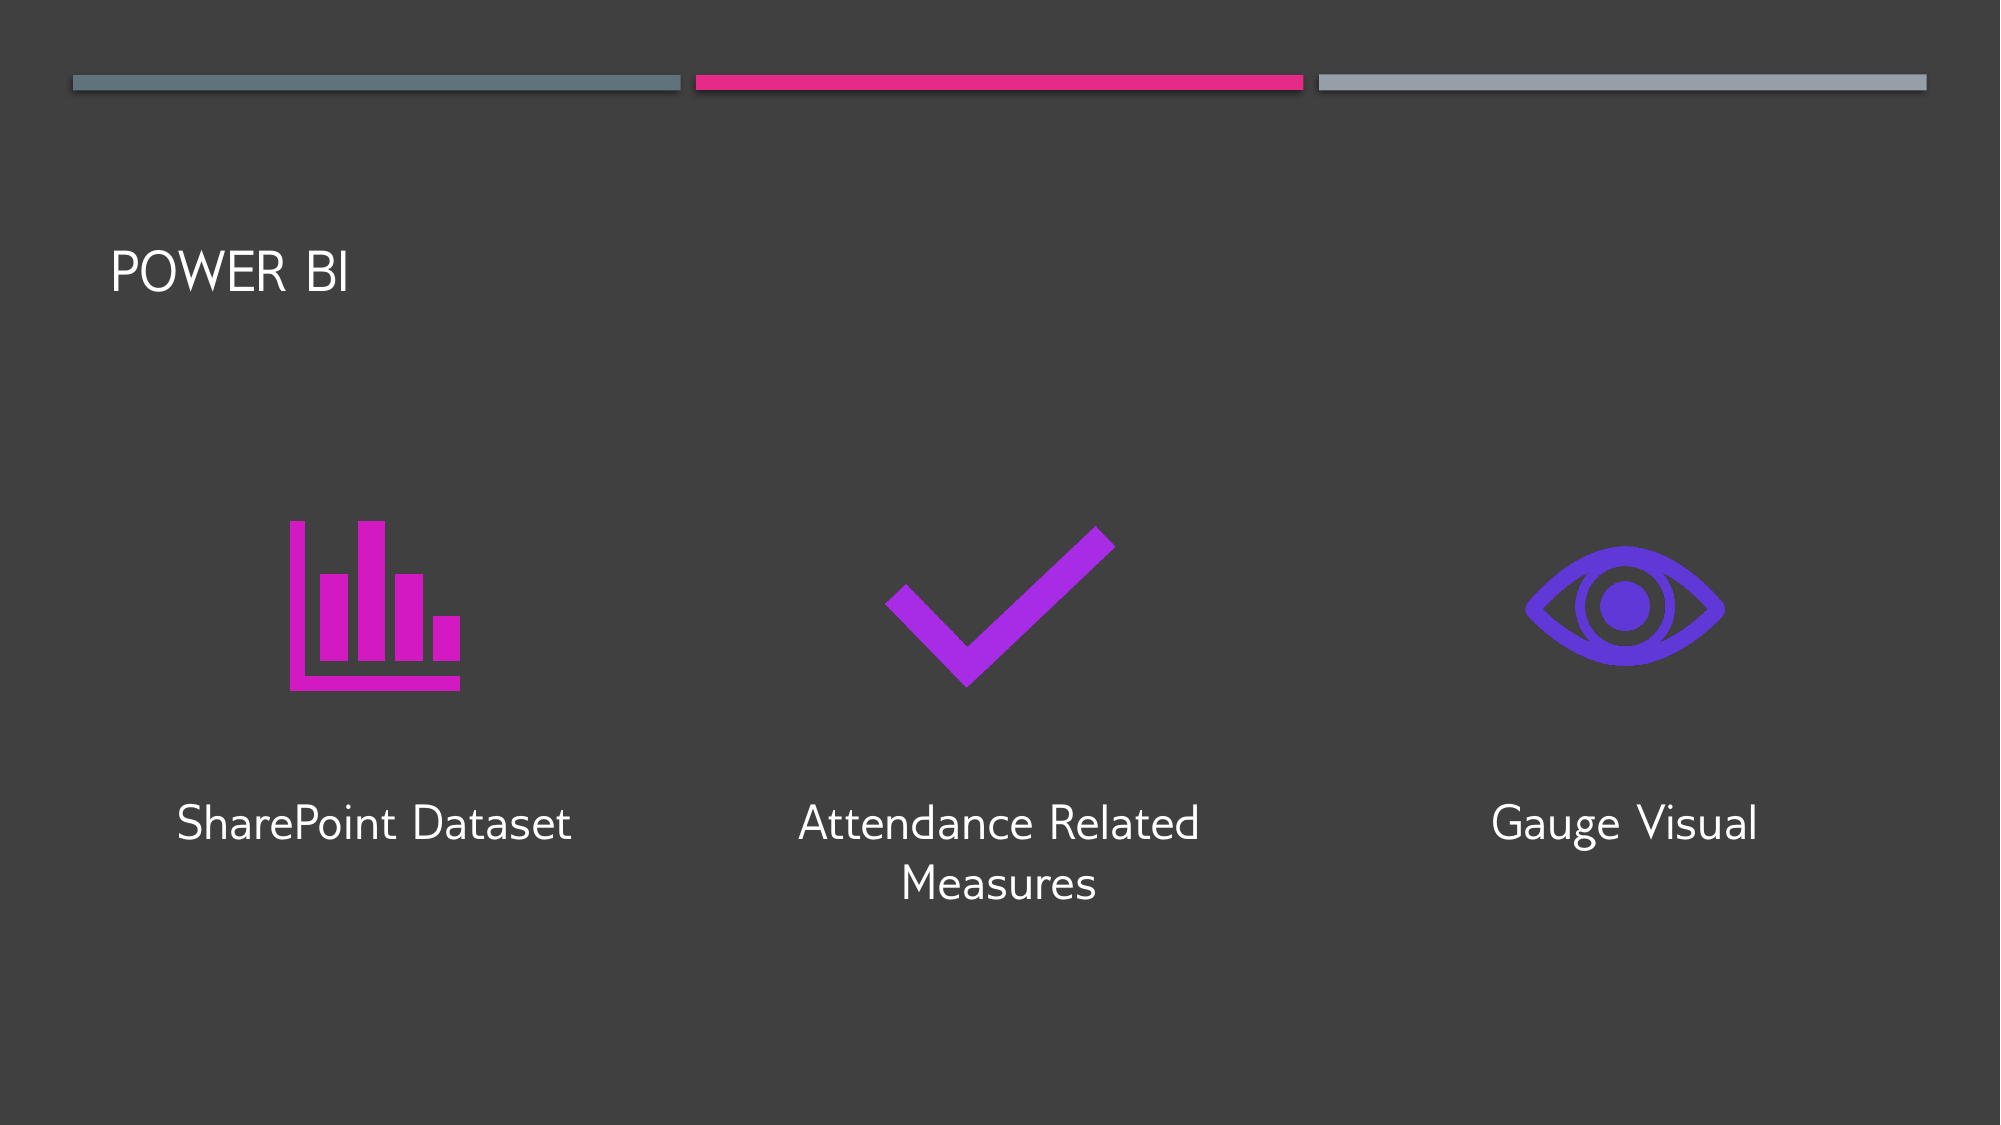

# Power BI
SharePoint Dataset
Attendance Related Measures
Gauge Visual